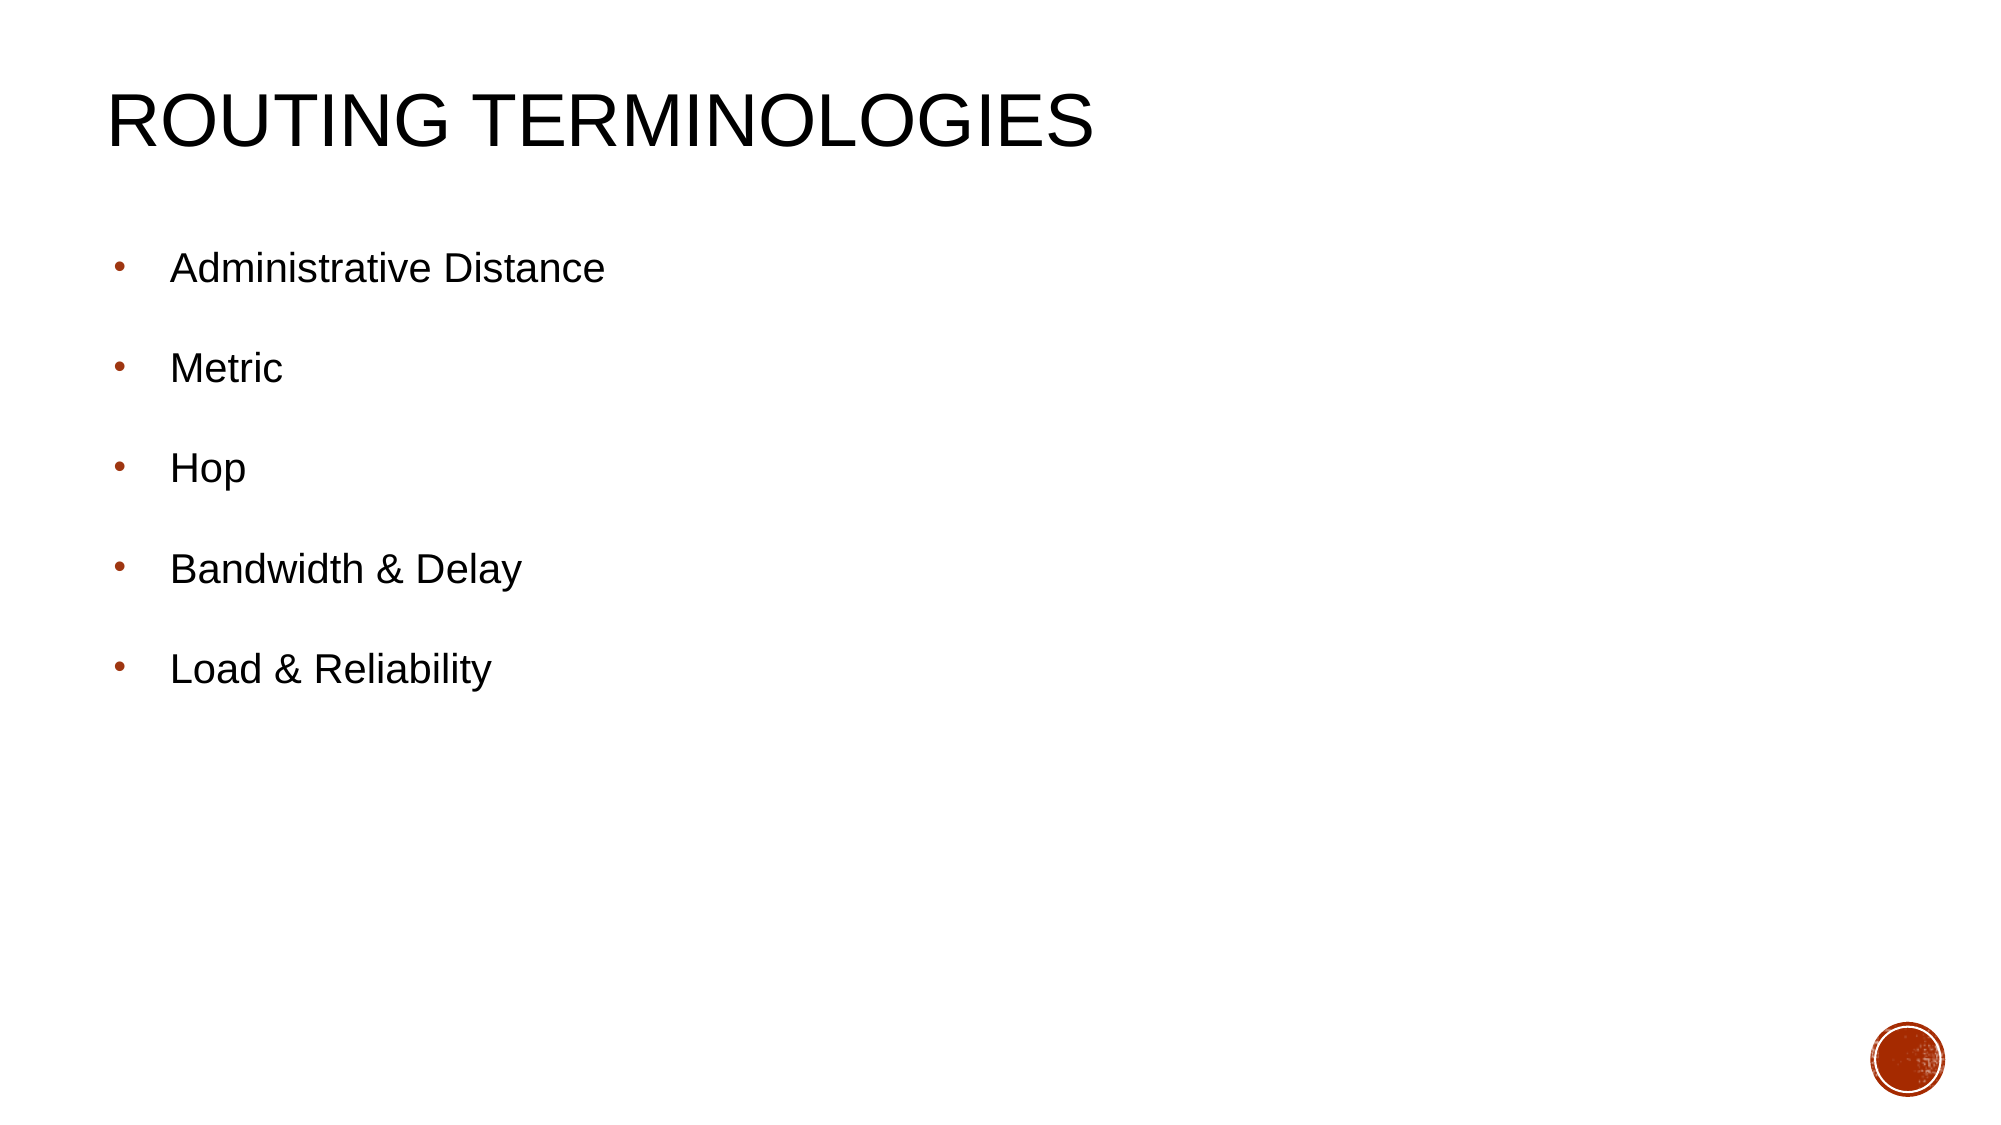

# Routing Terminologies
Administrative Distance
Metric
Hop
Bandwidth & Delay
Load & Reliability